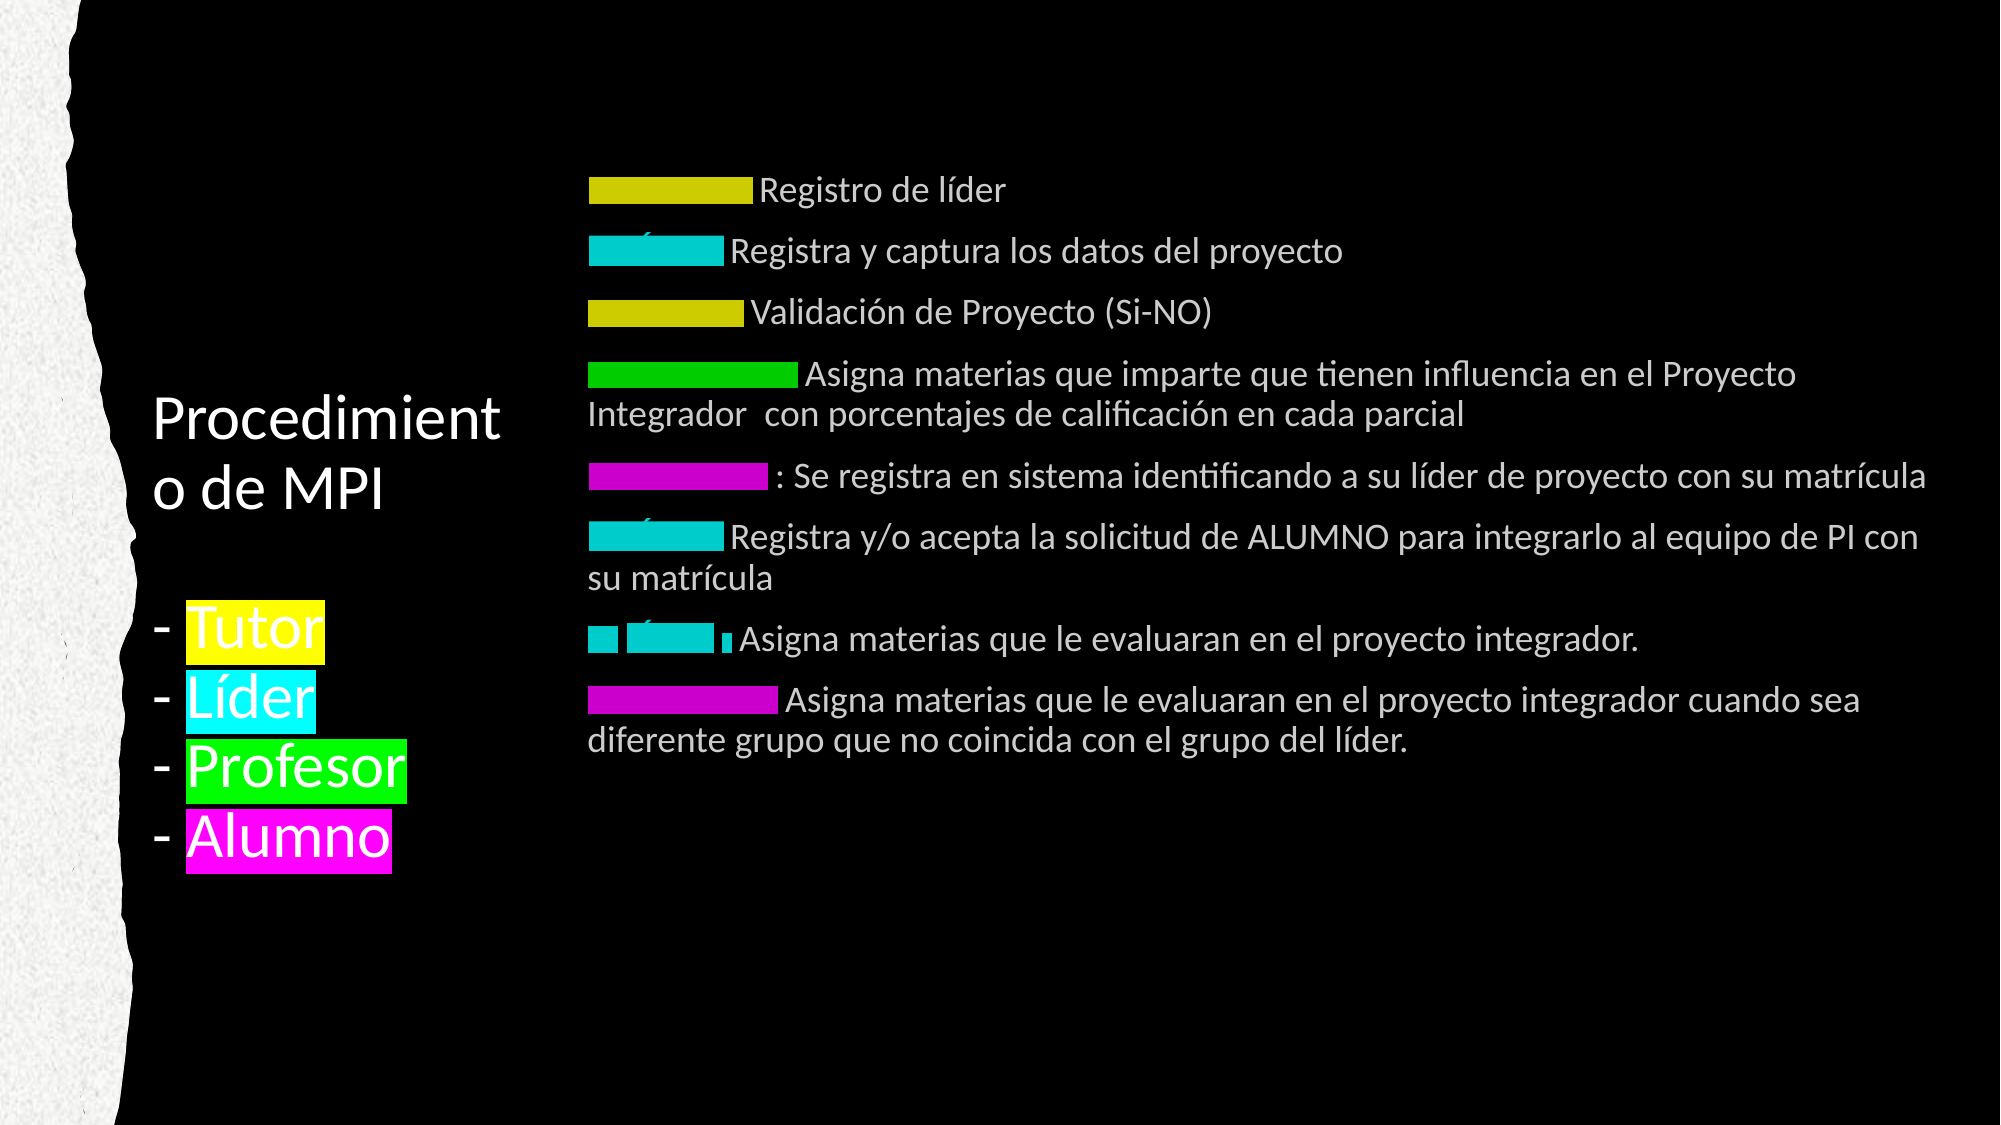

# Procedimiento de MPI - Tutor - Líder - Profesor - Alumno
1: TUTOR : Registro de líder
2: LÍDER: Registra y captura los datos del proyecto
3: TUTOR: Validación de Proyecto (Si-NO)
4: PROFESOR: Asigna materias que imparte que tienen influencia en el Proyecto Integrador  con porcentajes de calificación en cada parcial
5: ALUMNO : Se registra en sistema identificando a su líder de proyecto con su matrícula
6: LÍDER: Registra y/o acepta la solicitud de ALUMNO para integrarlo al equipo de PI con su matrícula
7: LÍDER : Asigna materias que le evaluaran en el proyecto integrador.
8: ALUMNO: Asigna materias que le evaluaran en el proyecto integrador cuando sea diferente grupo que no coincida con el grupo del líder.